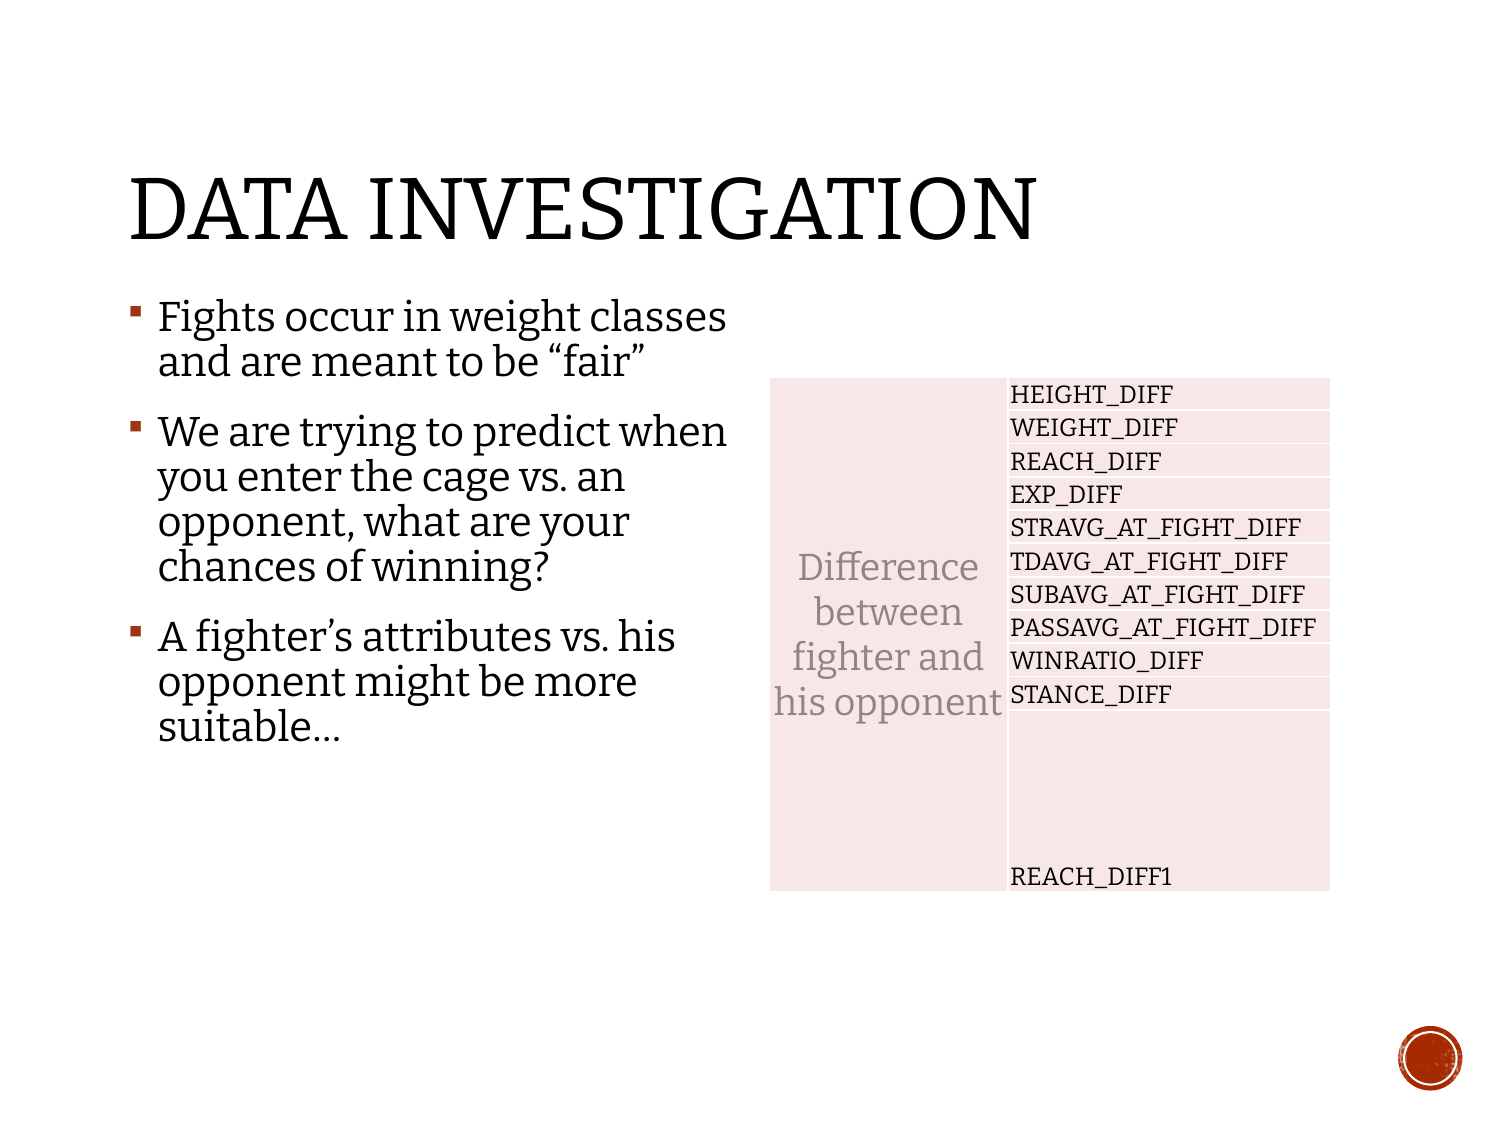

# Data investigation
Fights occur in weight classes and are meant to be “fair”
We are trying to predict when you enter the cage vs. an opponent, what are your chances of winning?
A fighter’s attributes vs. his opponent might be more suitable…
| Difference between fighter and his opponent | HEIGHT\_DIFF |
| --- | --- |
|  | WEIGHT\_DIFF |
|  | REACH\_DIFF |
|  | EXP\_DIFF |
|  | STRAVG\_AT\_FIGHT\_DIFF |
|  | TDAVG\_AT\_FIGHT\_DIFF |
|  | SUBAVG\_AT\_FIGHT\_DIFF |
|  | PASSAVG\_AT\_FIGHT\_DIFF |
|  | WINRATIO\_DIFF |
|  | STANCE\_DIFF |
|  | REACH\_DIFF1 |